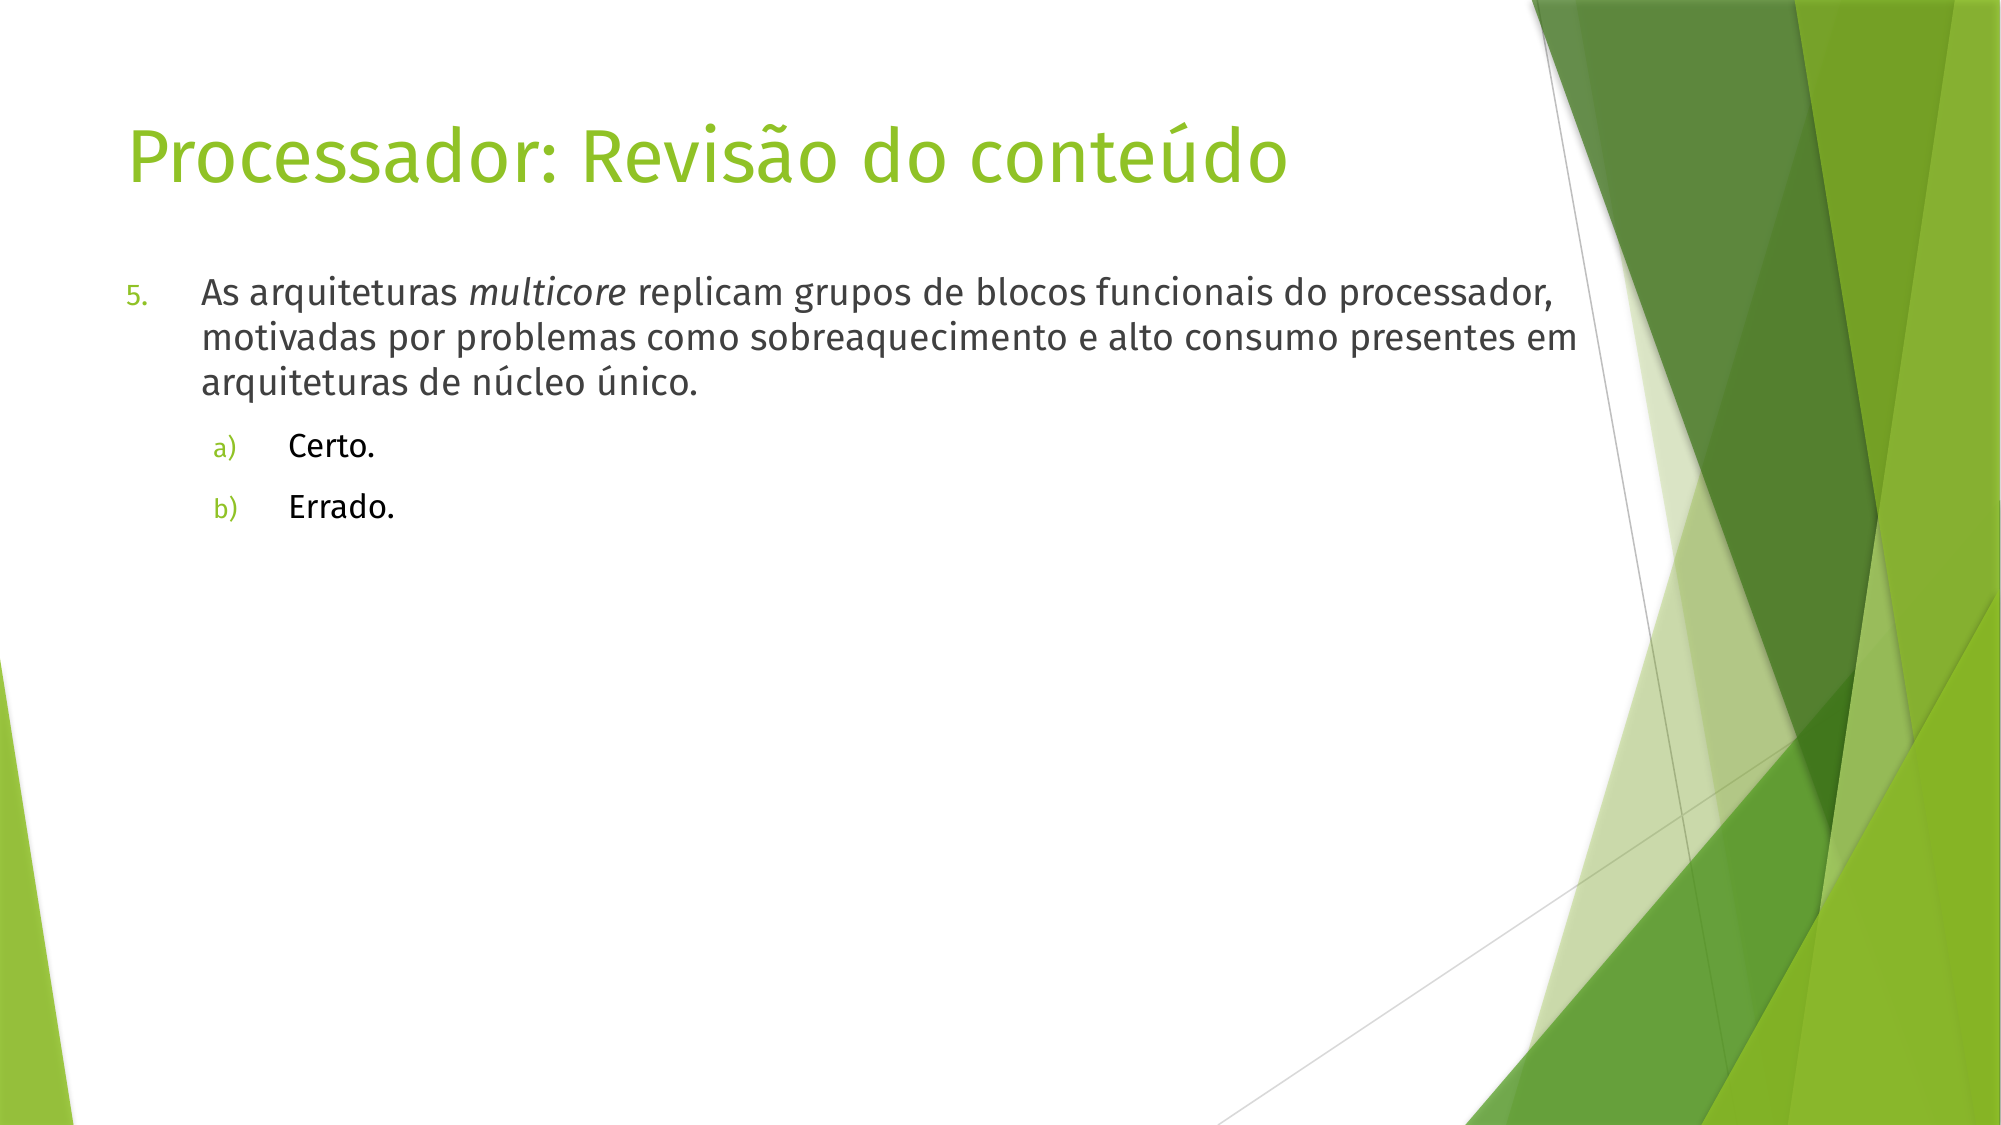

# Processador: Revisão do conteúdo
As arquiteturas multicore replicam grupos de blocos funcionais do processador, motivadas por problemas como sobreaquecimento e alto consumo presentes em arquiteturas de núcleo único.
Certo.
Errado.